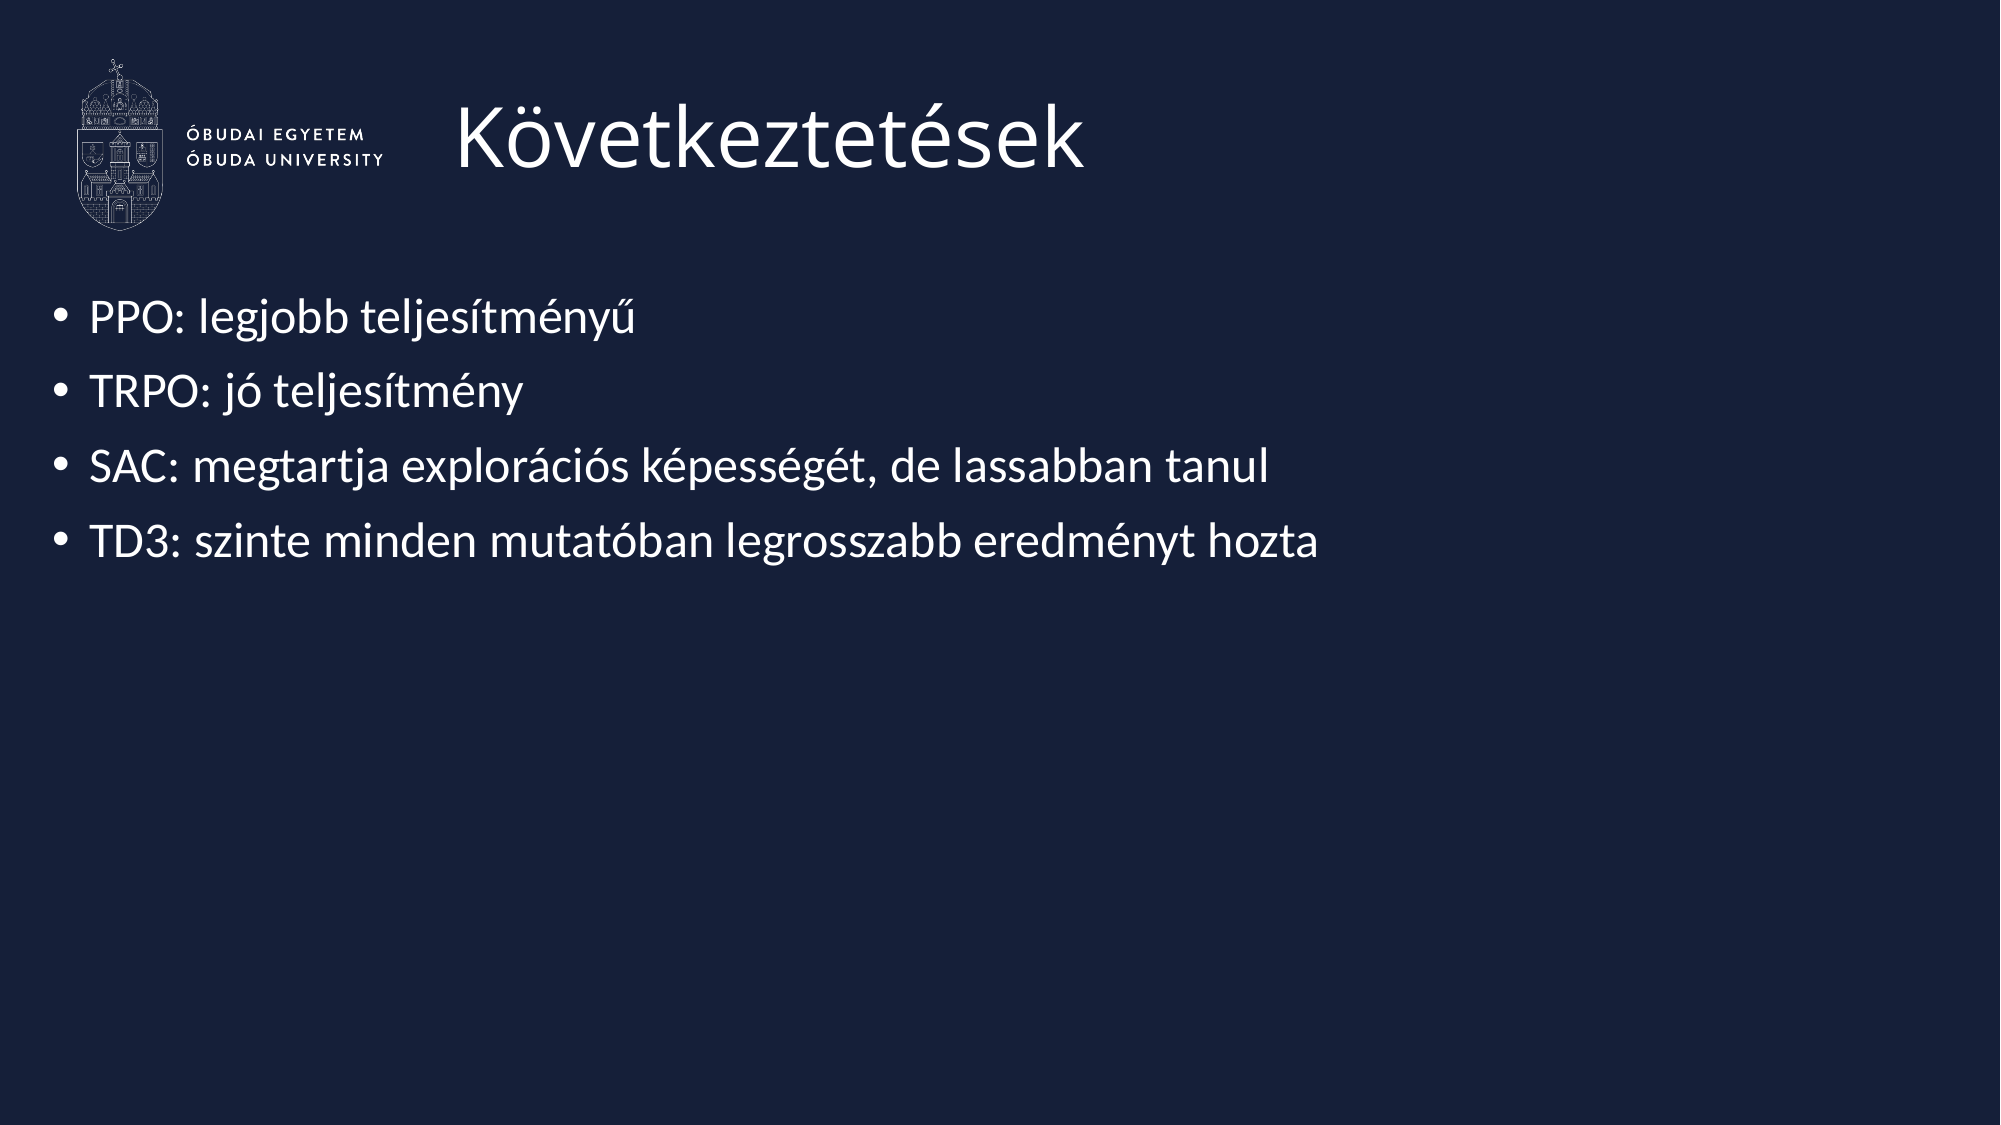

Következtetések
PPO: legjobb teljesítményű
TRPO: jó teljesítmény
SAC: megtartja explorációs képességét, de lassabban tanul
TD3: szinte minden mutatóban legrosszabb eredményt hozta